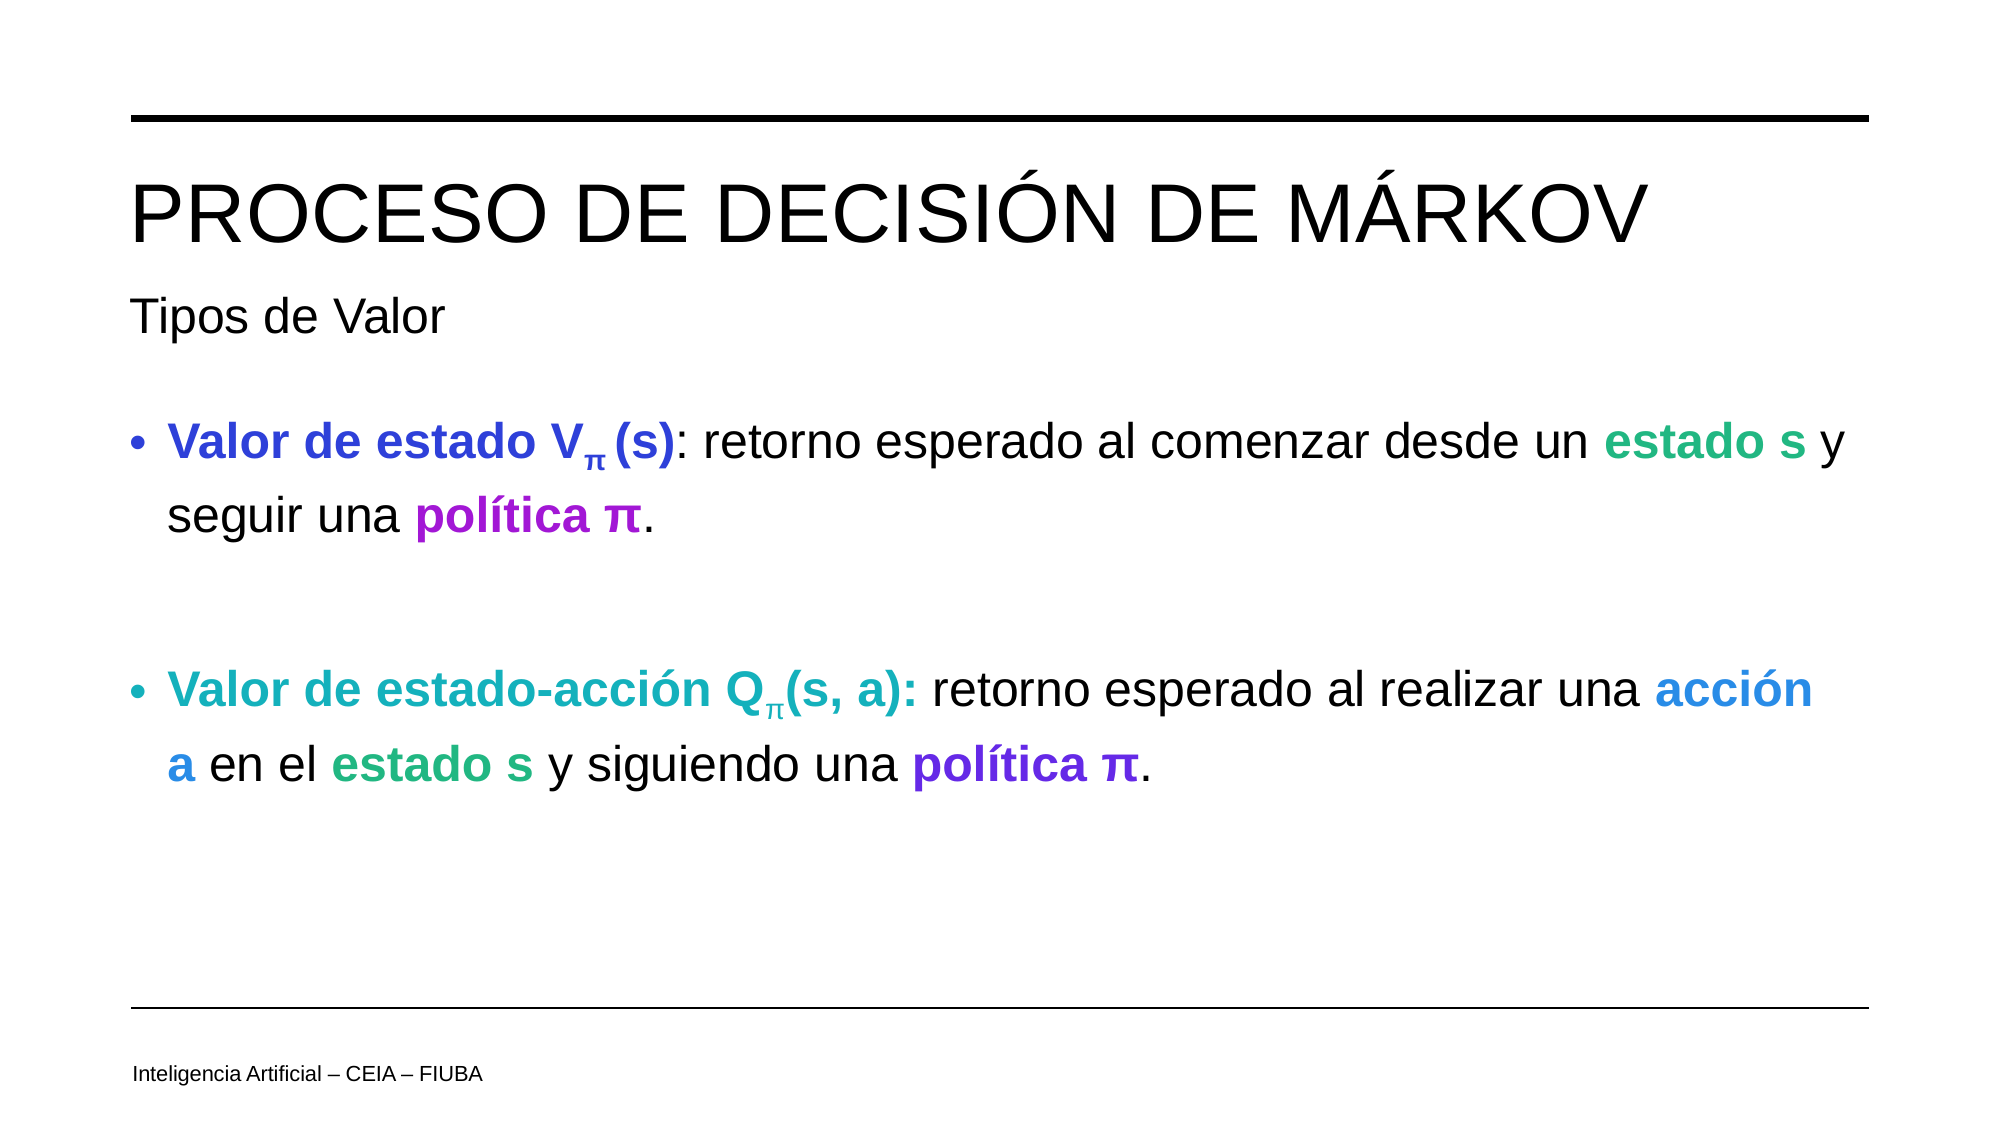

# Proceso de decisión de Márkov
Tipos de Valor
Valor de estado Vπ (s): retorno esperado al comenzar desde un estado s y seguir una política π.

Valor de estado-acción Qπ(s, a): retorno esperado al realizar una acción a en el estado s y siguiendo una política π.
Inteligencia Artificial – CEIA – FIUBA
Image by vectorjuice